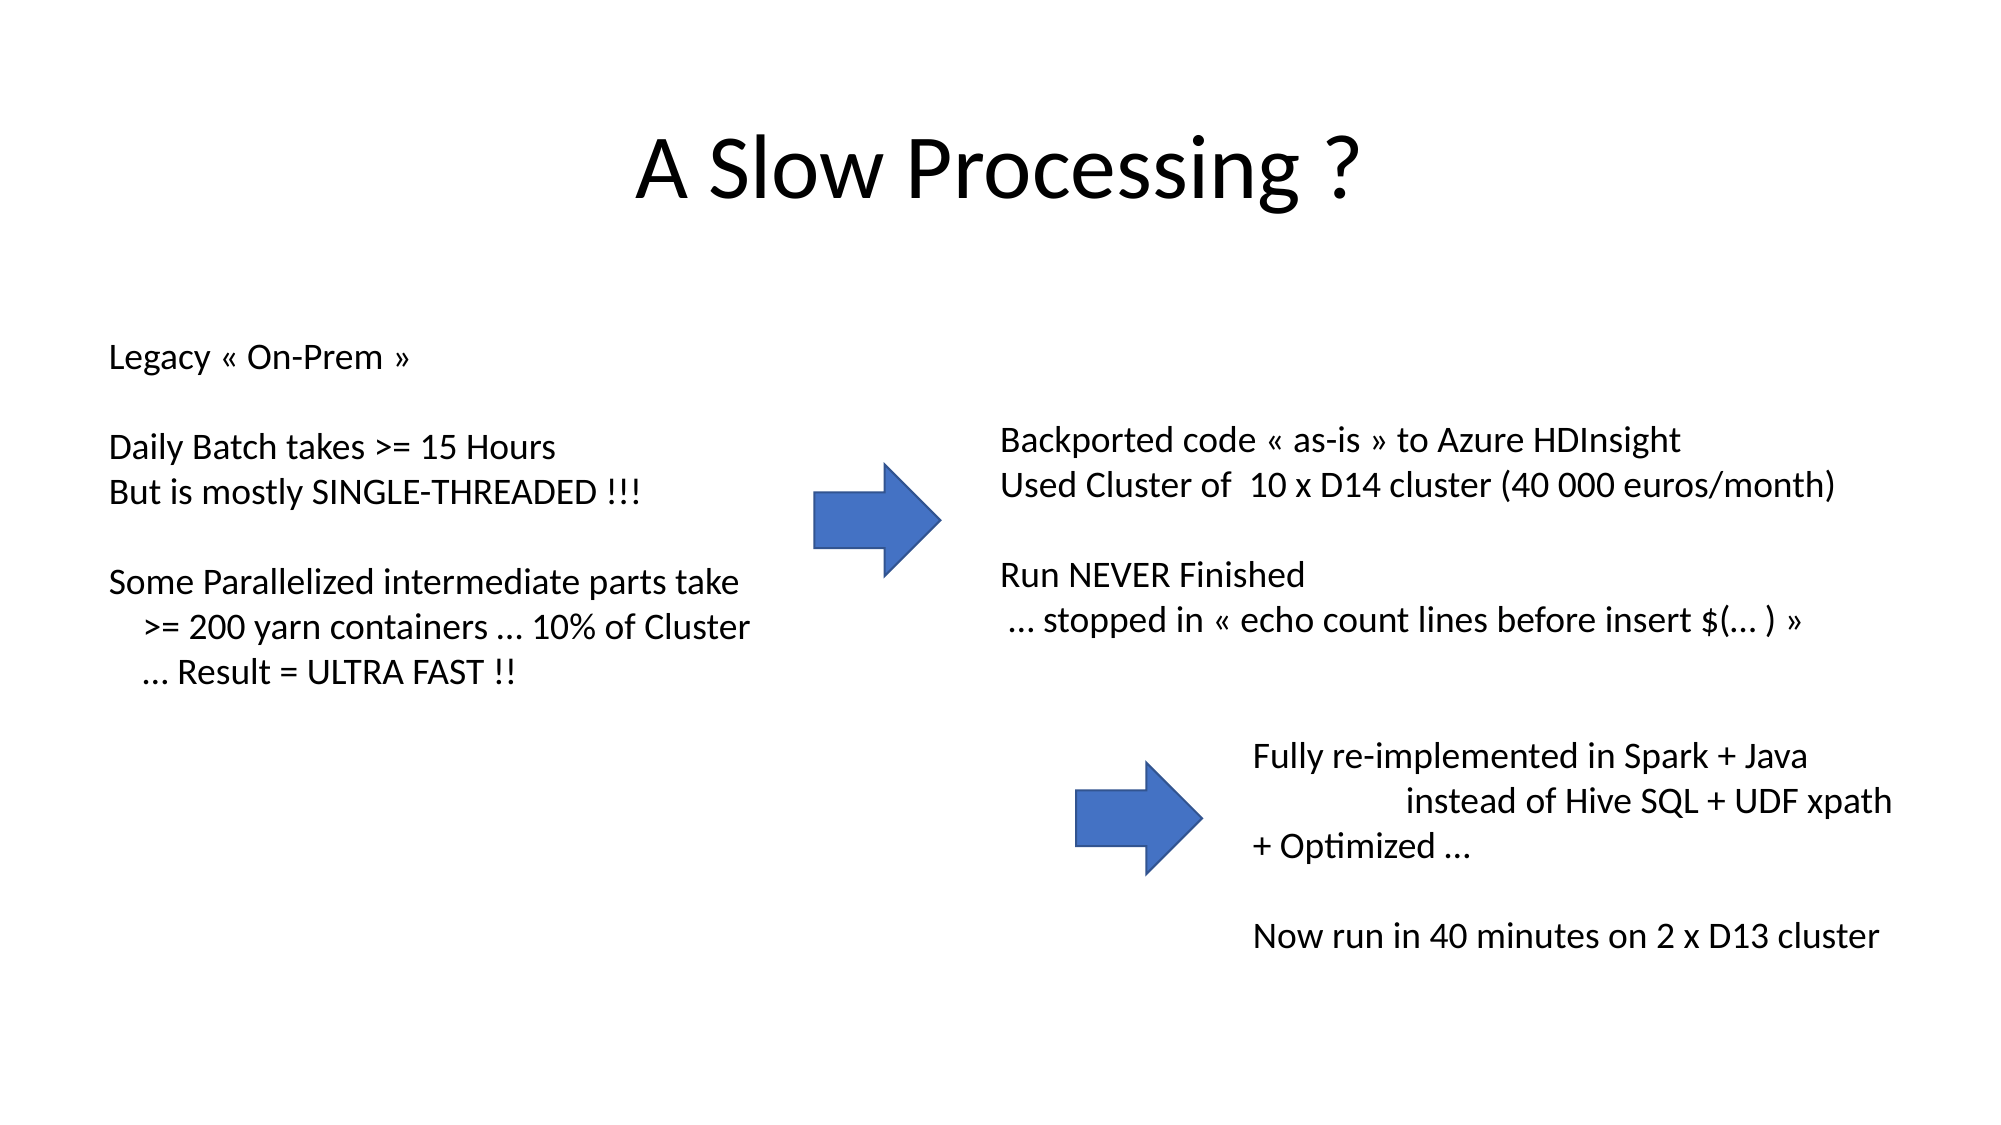

# A Slow Processing ?
Legacy « On-Prem »

Daily Batch takes >= 15 Hours
But is mostly SINGLE-THREADED !!!

Some Parallelized intermediate parts take
    >= 200 yarn containers … 10% of Cluster
    … Result = ULTRA FAST !!

Backported code « as-is » to Azure HDInsight
Used Cluster of  10 x D14 cluster (40 000 euros/month)

Run NEVER Finished
 … stopped in « echo count lines before insert $(… ) »

Fully re-implemented in Spark + Java
                  instead of Hive SQL + UDF xpath
+ Optimized …

Now run in 40 minutes on 2 x D13 cluster